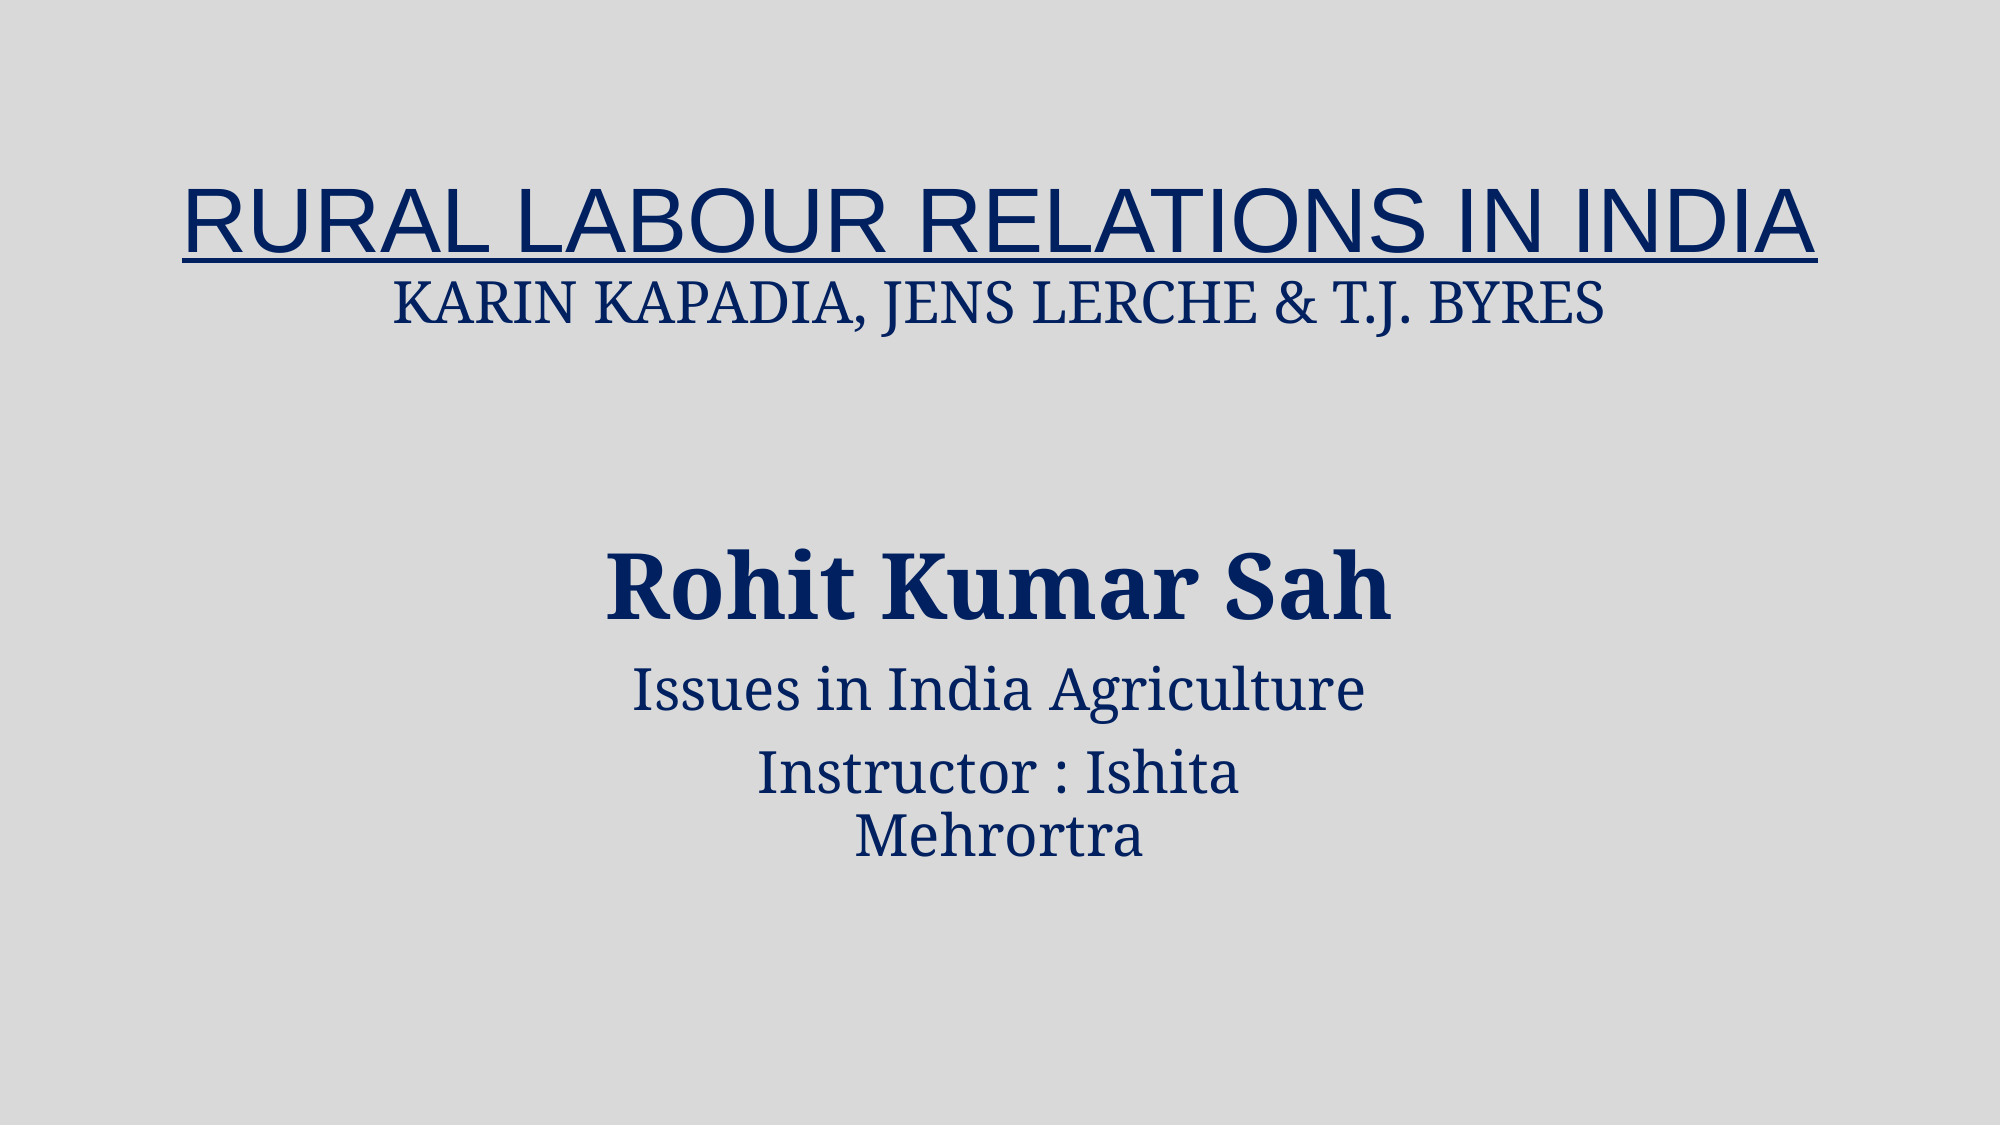

# RURAL LABOUR RELATIONS IN INDIA KARIN KAPADIA, JENS LERCHE & T.J. BYRES
Rohit Kumar Sah
Issues in India Agriculture
Instructor : Ishita Mehrortra